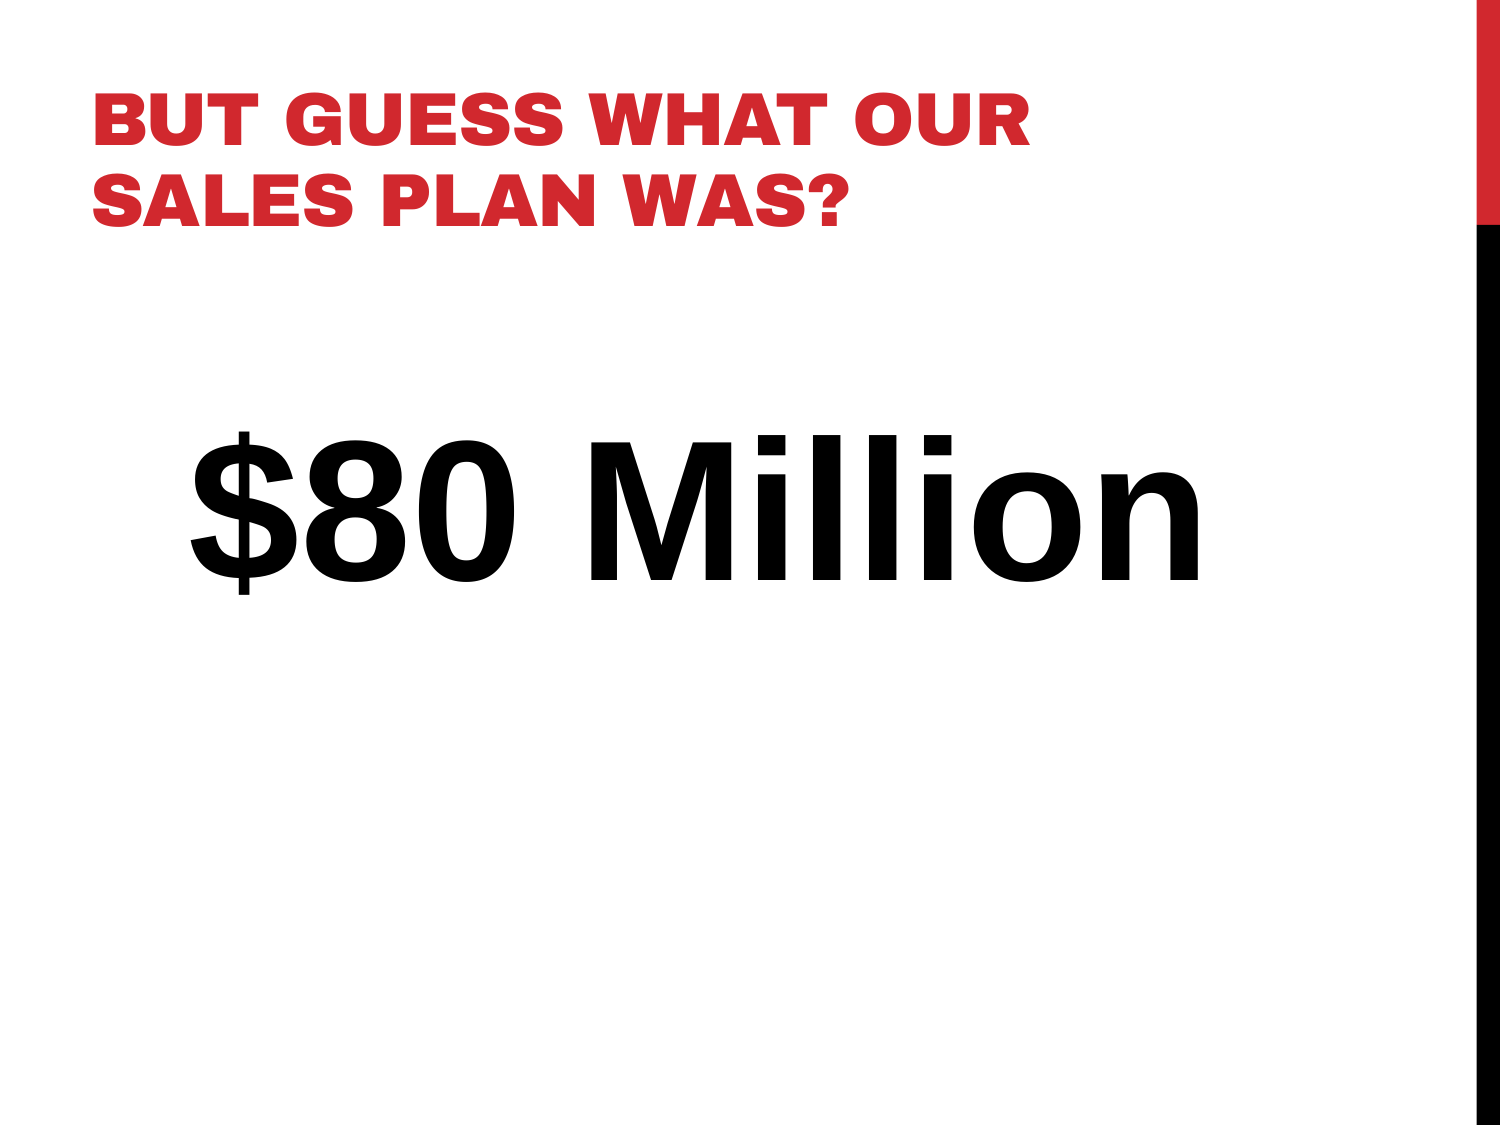

# But Guess what our sales plan was?
$80 Million